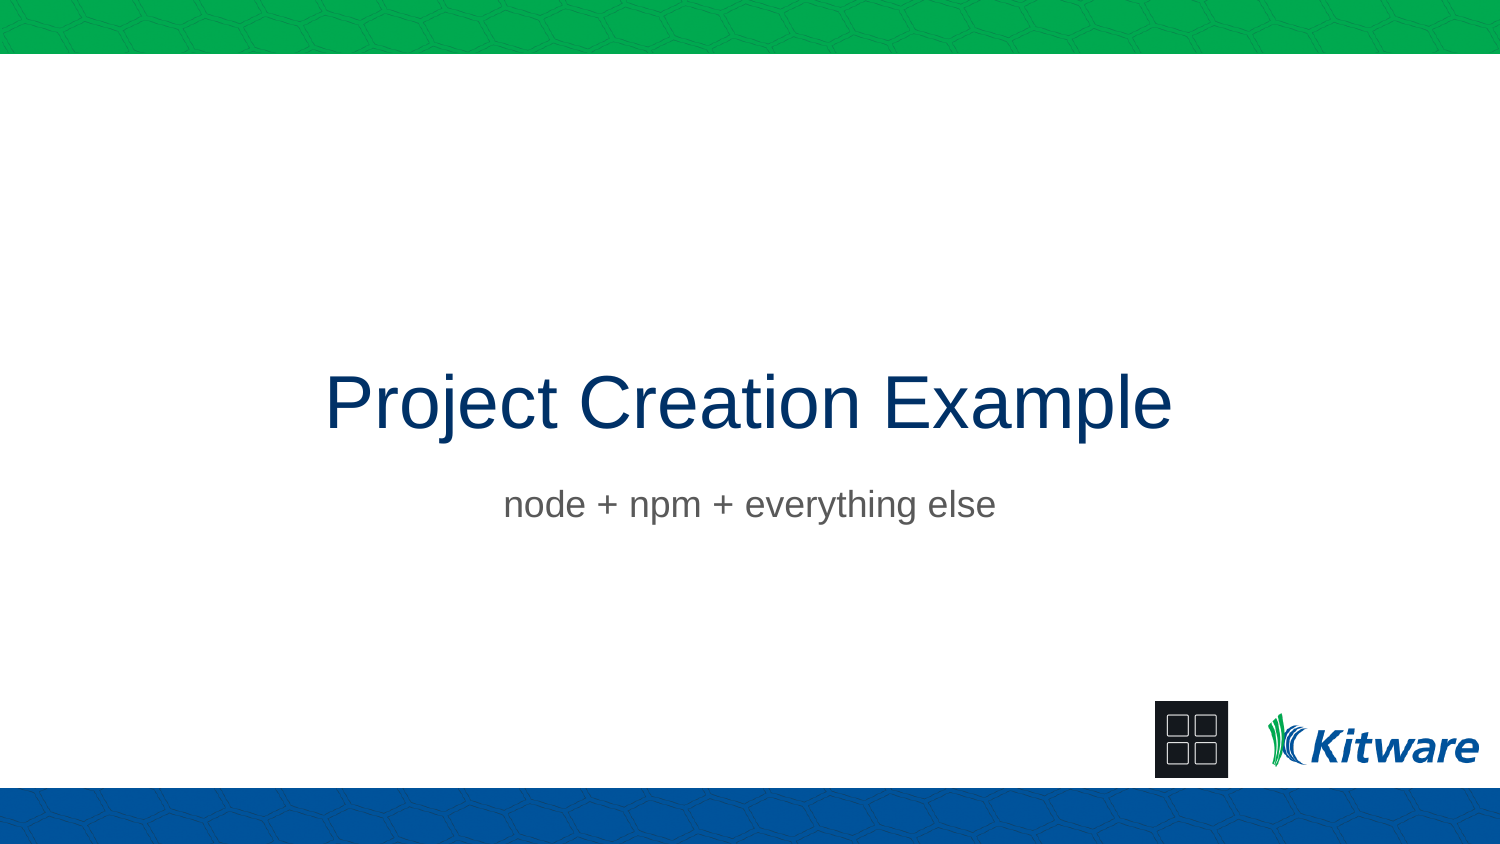

# Project Creation Example
node + npm + everything else